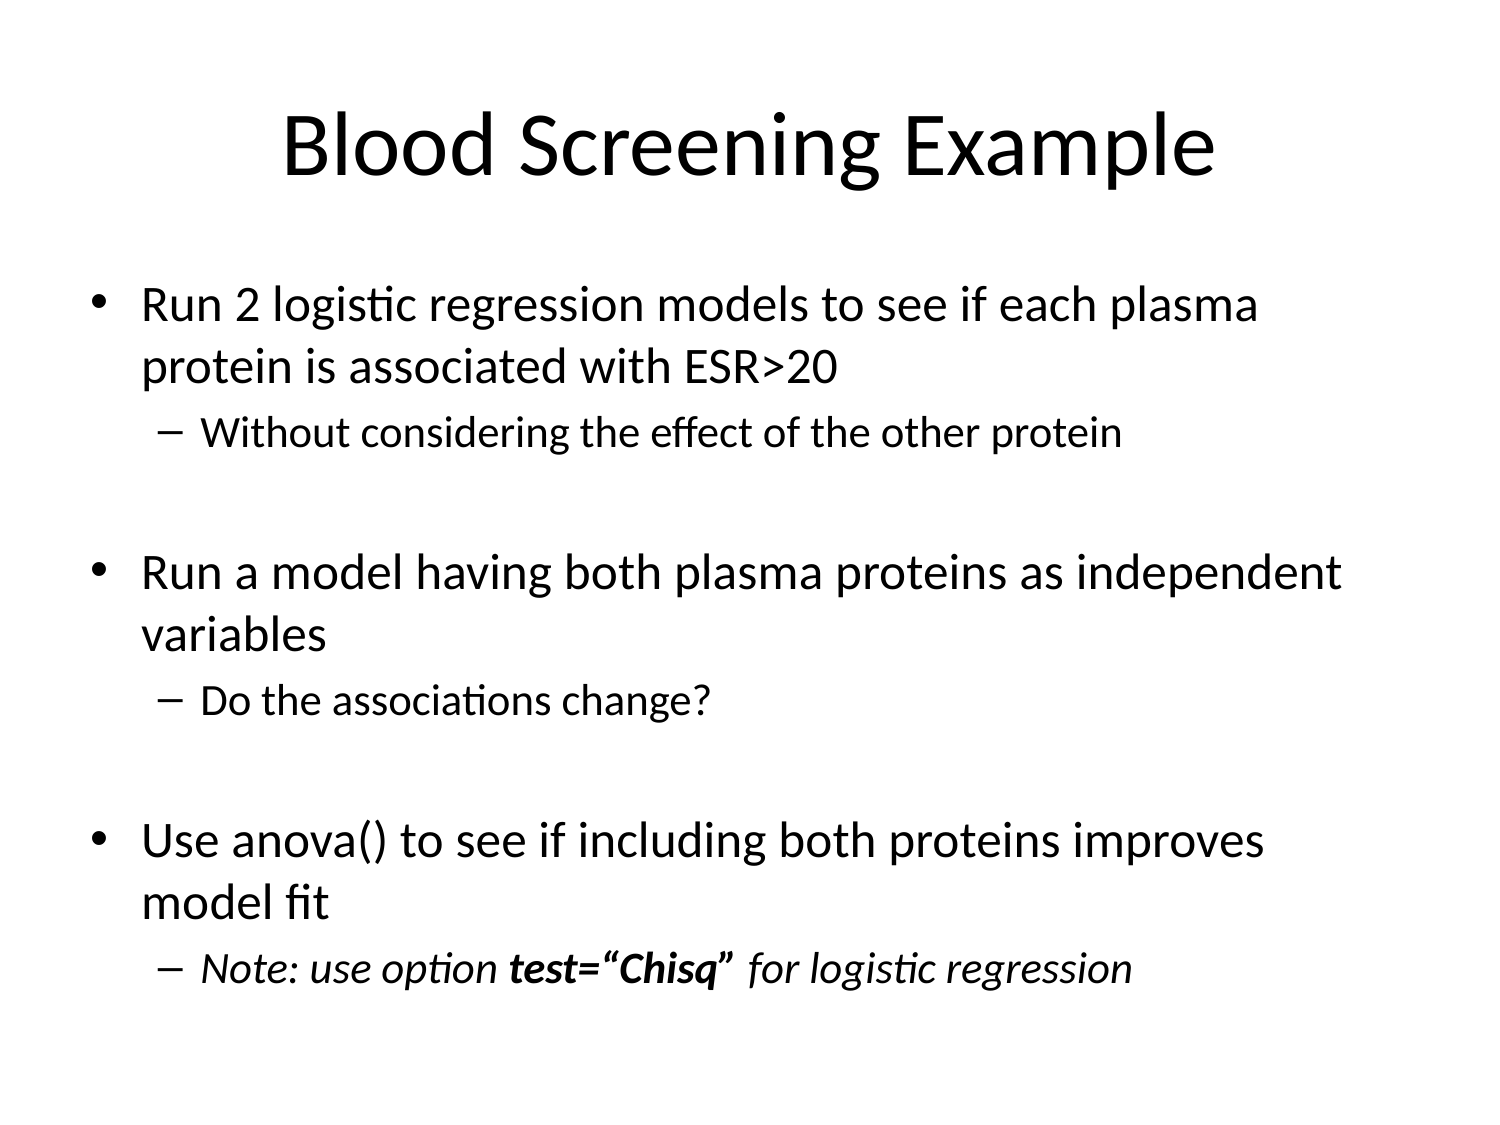

# Blood Screening Example
Run 2 logistic regression models to see if each plasma protein is associated with ESR>20
Without considering the effect of the other protein

Run a model having both plasma proteins as independent variables
Do the associations change?

Use anova() to see if including both proteins improves model fit
Note: use option test=“Chisq” for logistic regression